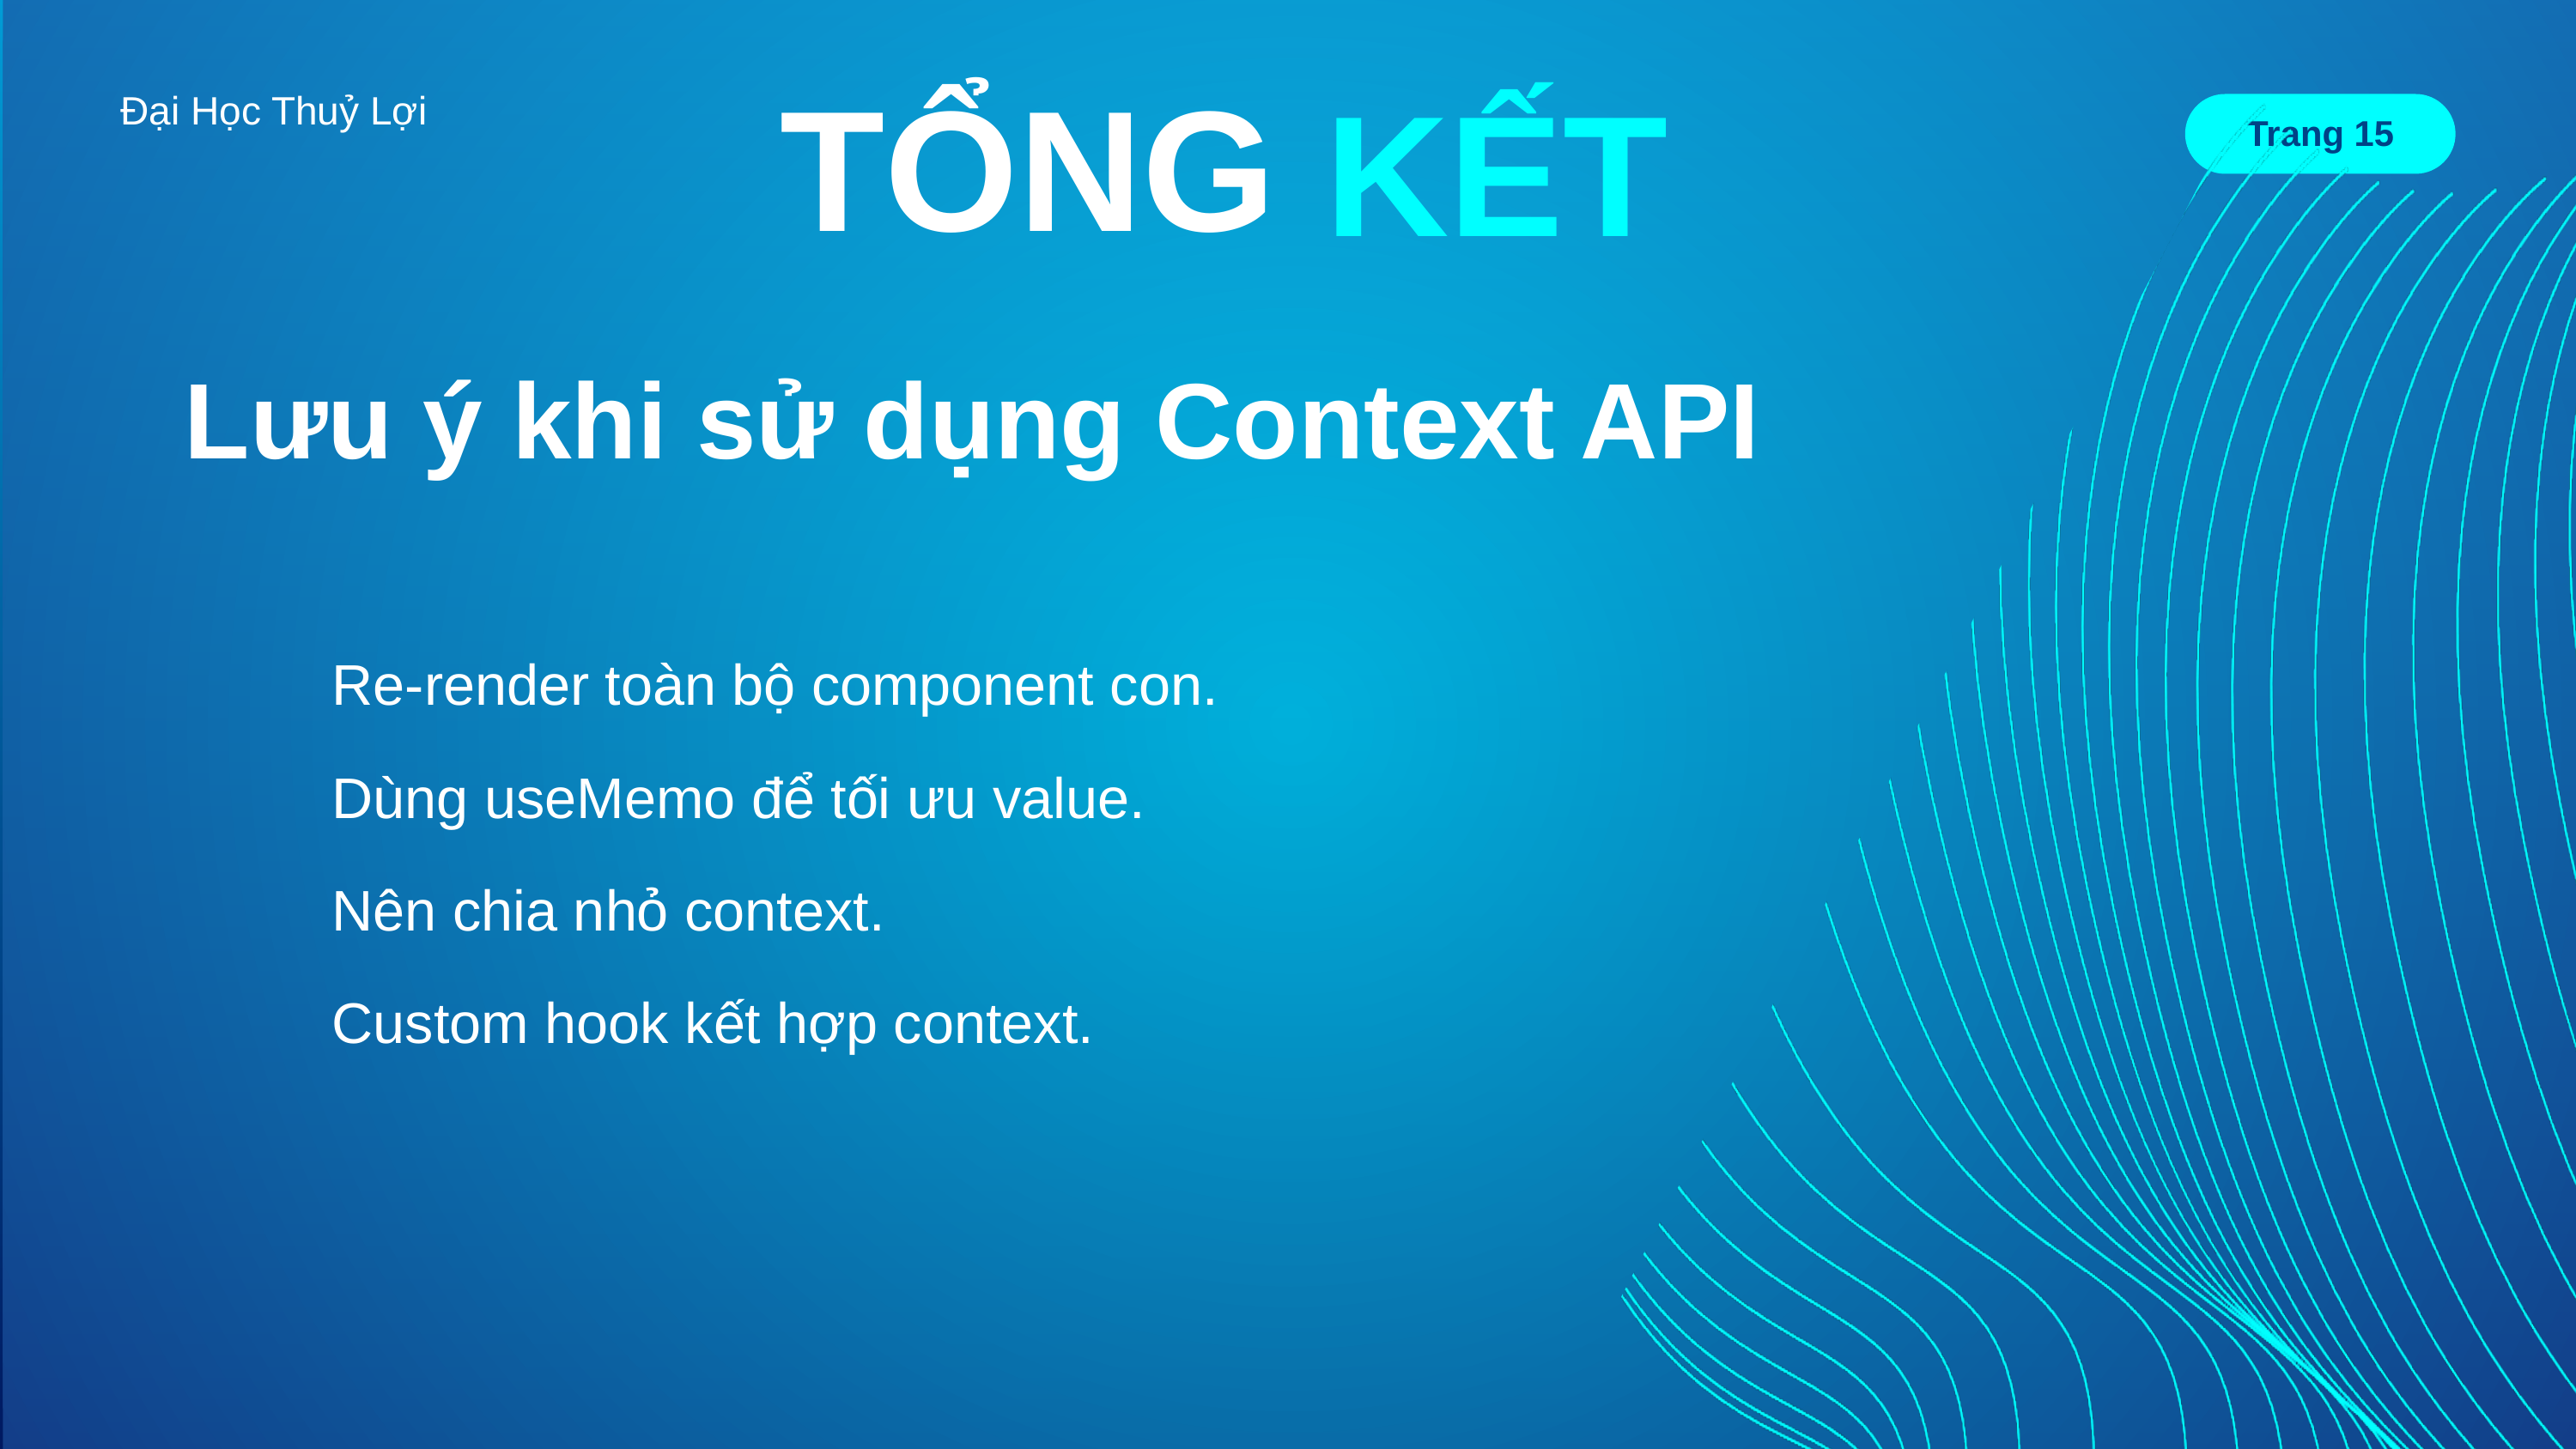

TỔNG
KẾT

Đại Học Thuỷ Lợi

Trang 15
Lưu ý khi sử dụng Context API

Re-render toàn bộ component con.

Dùng useMemo để tối ưu value.

Nên chia nhỏ context.

Custom hook kết hợp context.